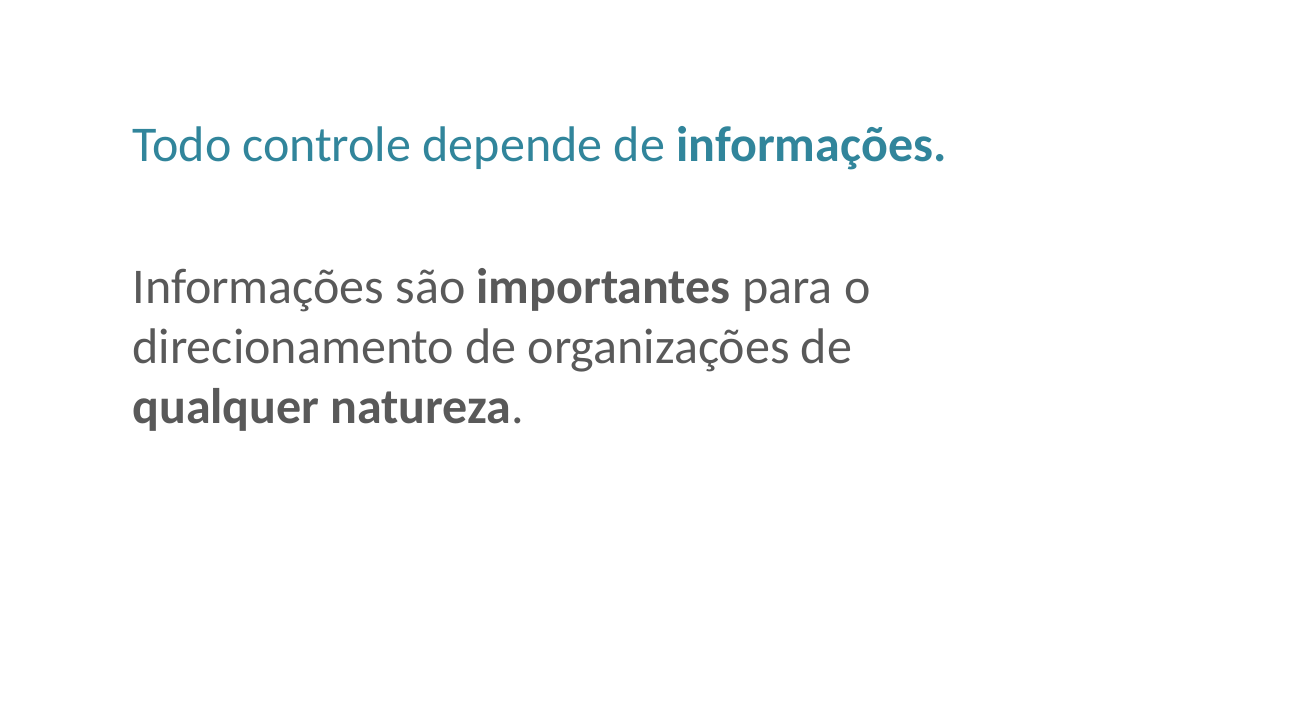

Todo controle depende de informações.
Informações são importantes para o direcionamento de organizações de qualquer natureza.